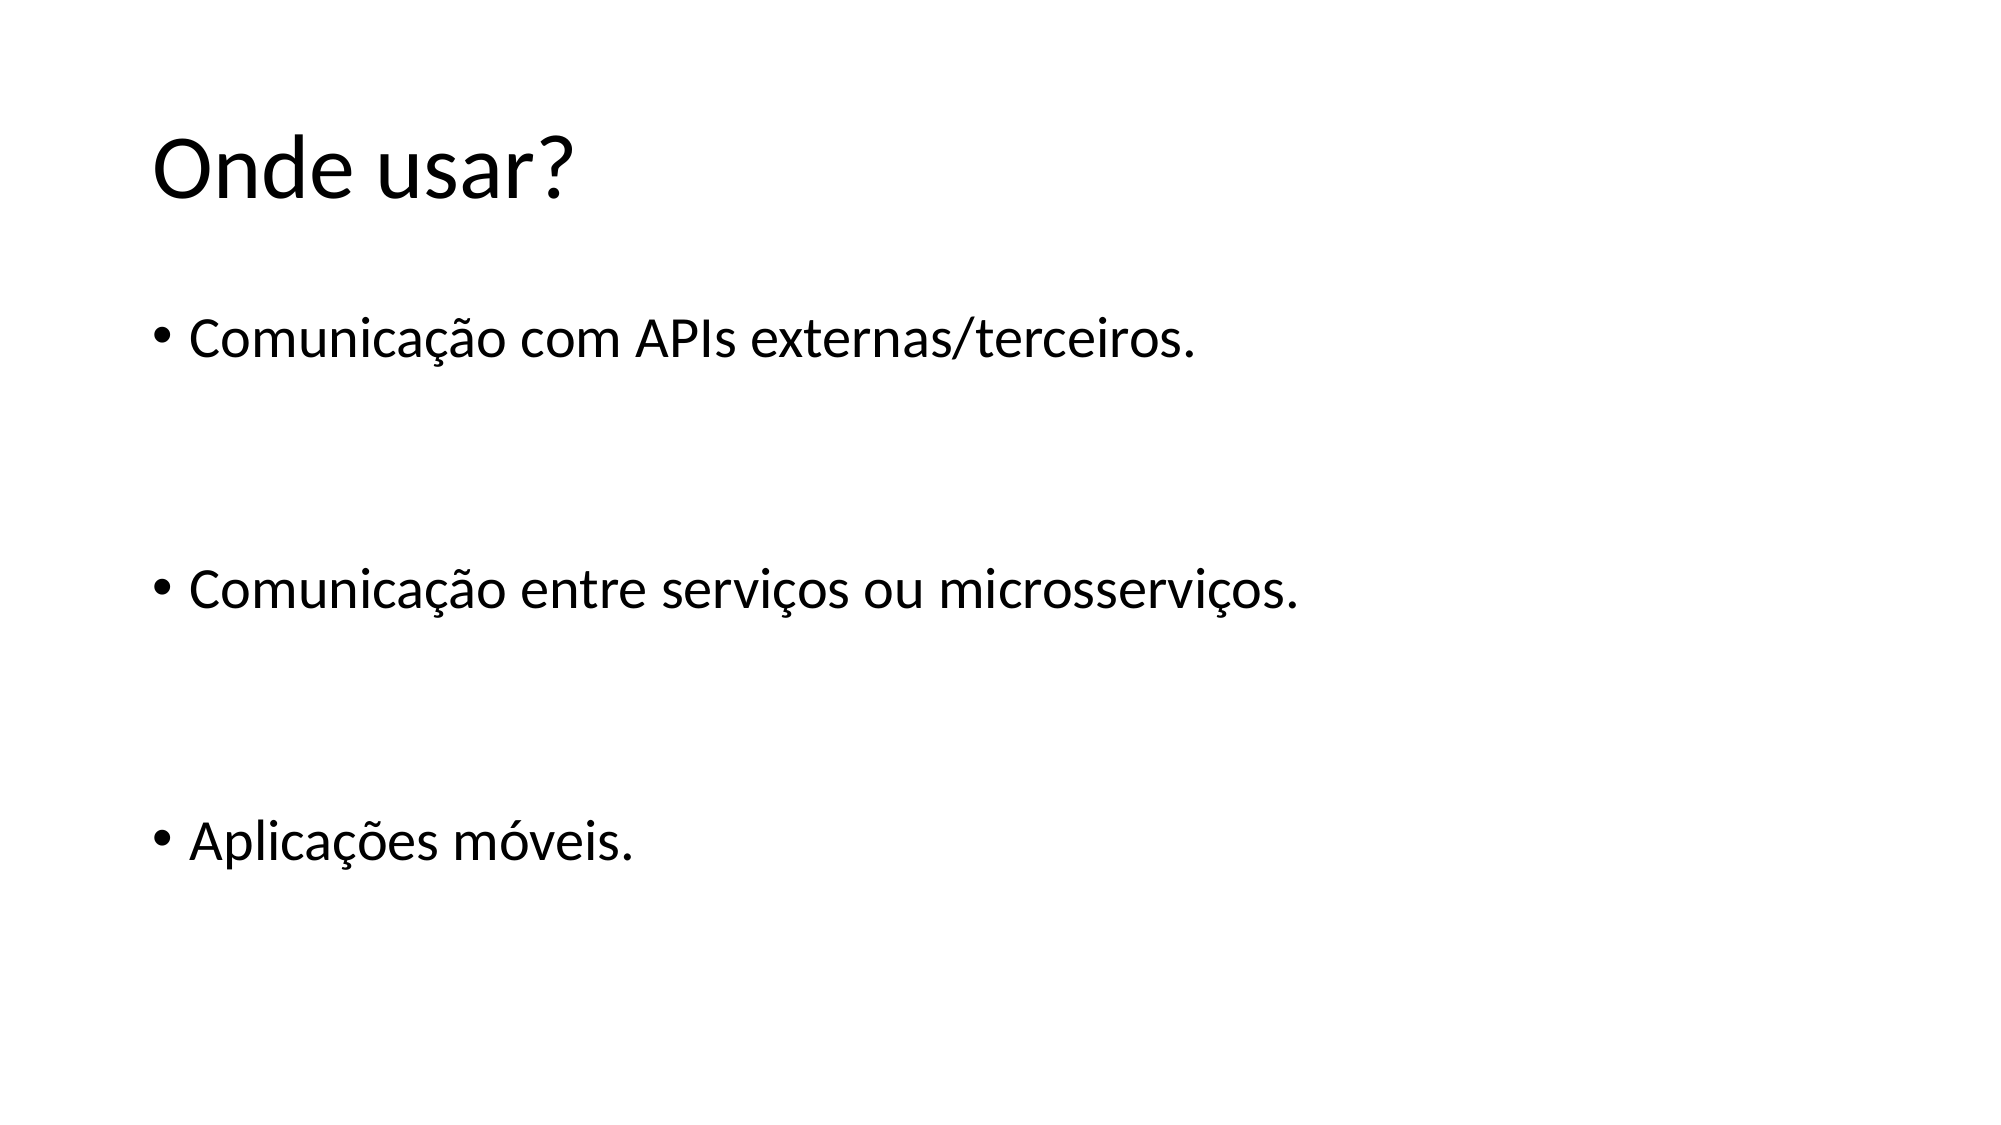

# Onde usar?
Comunicação com APIs externas/terceiros.

Comunicação entre serviços ou microsserviços.

Aplicações móveis.